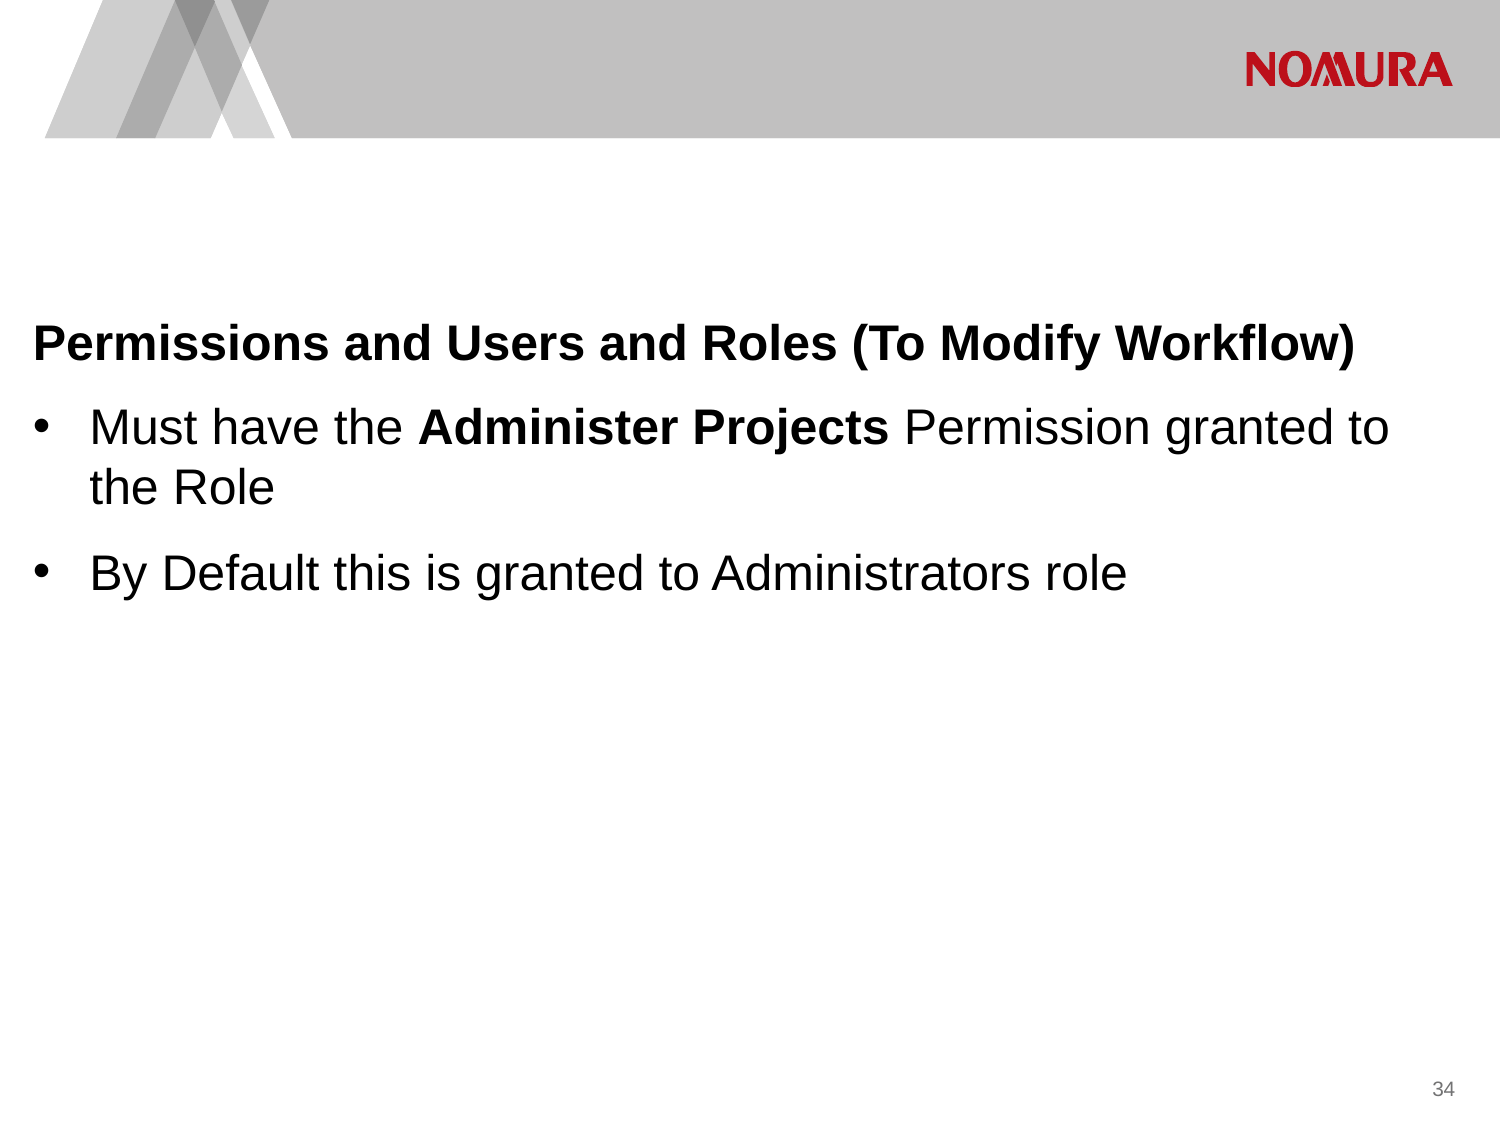

Permissions and Users and Roles (To Modify Workflow)
Must have the Administer Projects Permission granted to the Role
By Default this is granted to Administrators role

34